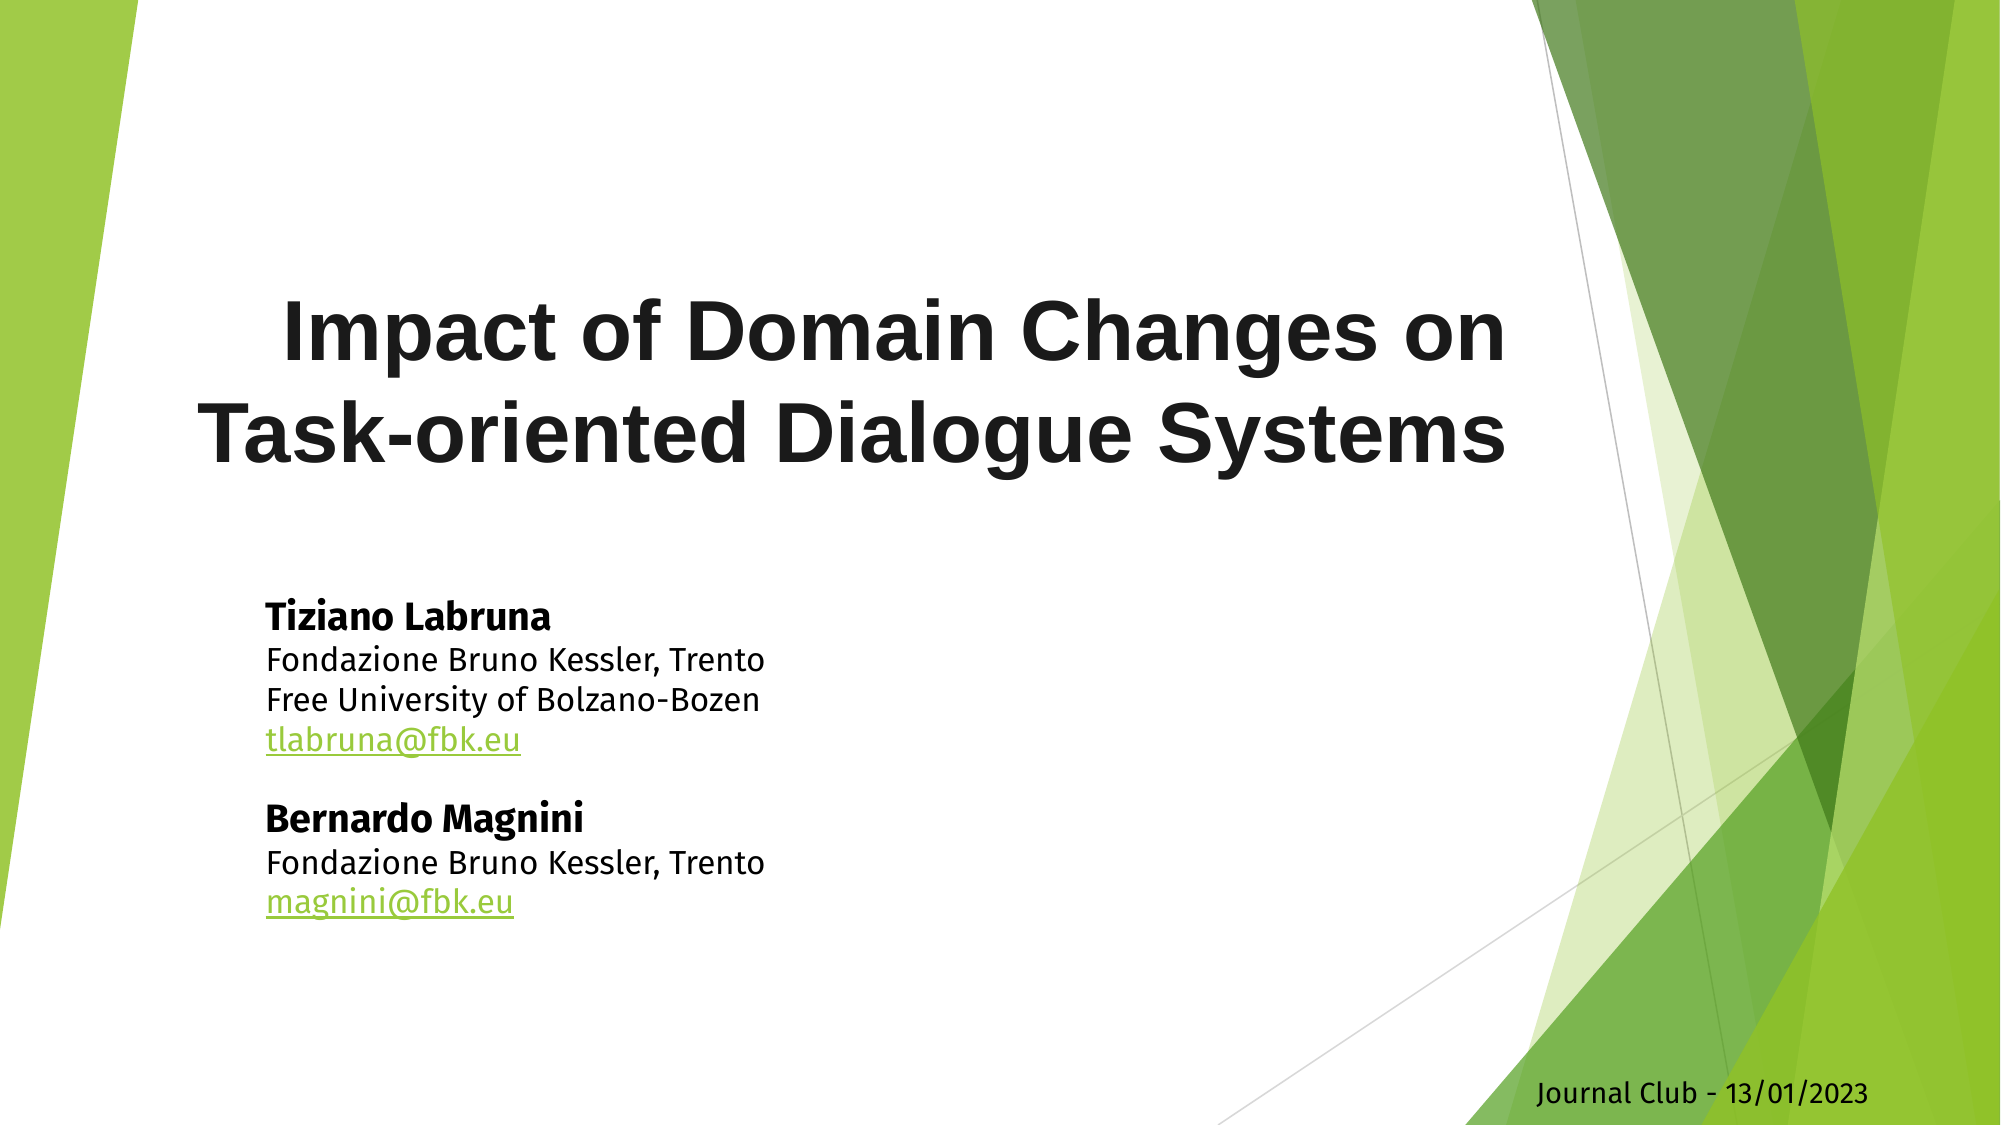

# Impact of Domain Changes on
Task-oriented Dialogue Systems
Tiziano Labruna
Fondazione Bruno Kessler, Trento
Free University of Bolzano-Bozen
tlabruna@fbk.eu

Bernardo Magnini
Fondazione Bruno Kessler, Trento
magnini@fbk.eu